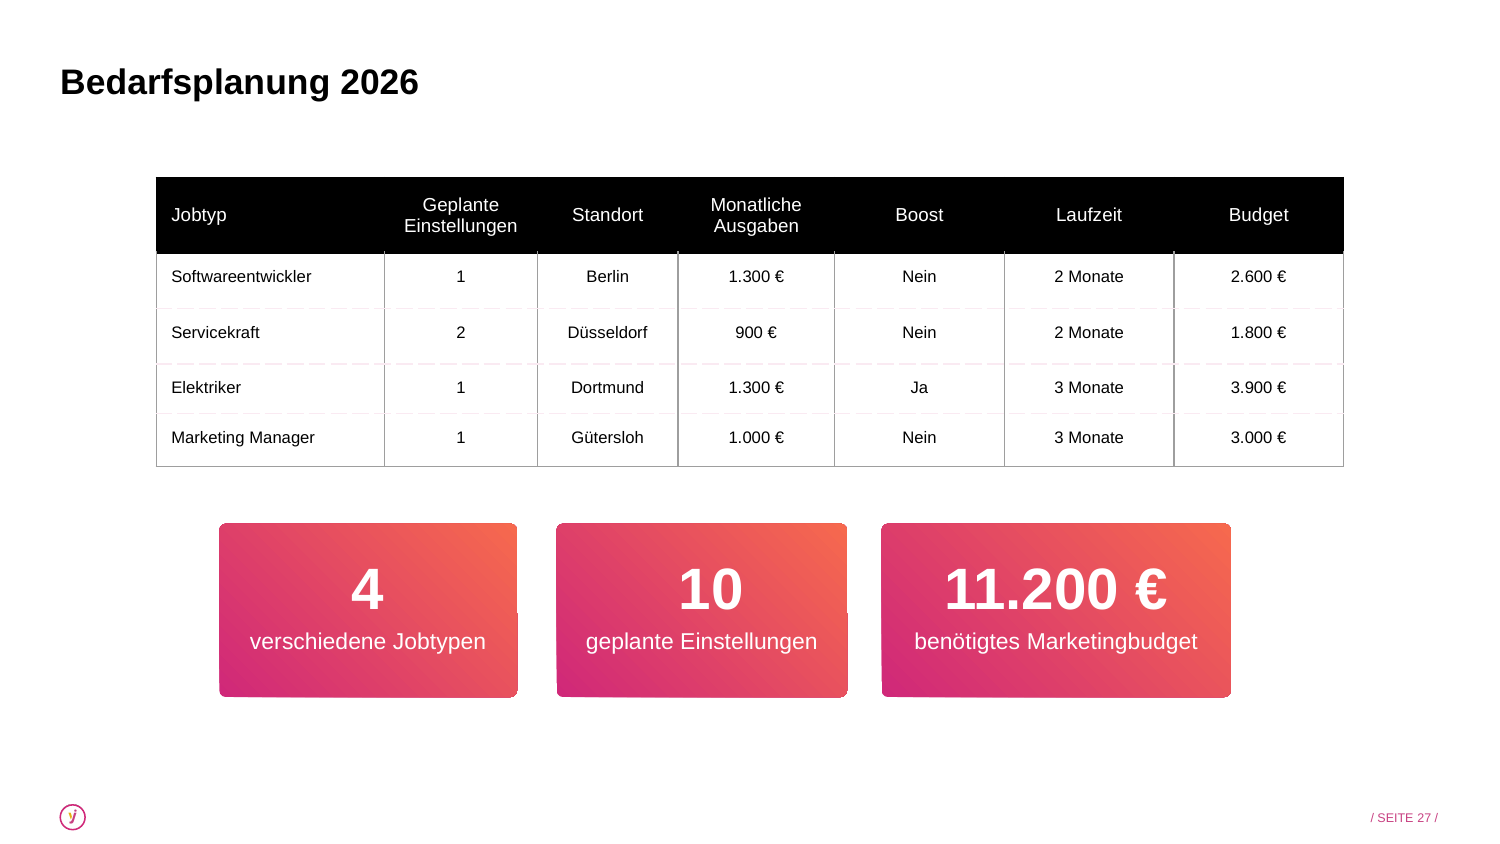

# Bedarfsplanung 2026
| Jobtyp | Geplante Einstellungen | Standort | Monatliche Ausgaben | Boost | Laufzeit | Budget |
| --- | --- | --- | --- | --- | --- | --- |
| Softwareentwickler | 1 | Berlin | 1.300 € | Nein | 2 Monate | 2.600 € |
| Servicekraft | 2 | Düsseldorf | 900 € | Nein | 2 Monate | 1.800 € |
| Elektriker | 1 | Dortmund | 1.300 € | Ja | 3 Monate | 3.900 € |
| Marketing Manager | 1 | Gütersloh | 1.000 € | Nein | 3 Monate | 3.000 € |

4
10
11.200 €
verschiedene Jobtypen
geplante Einstellungen
benötigtes Marketingbudget